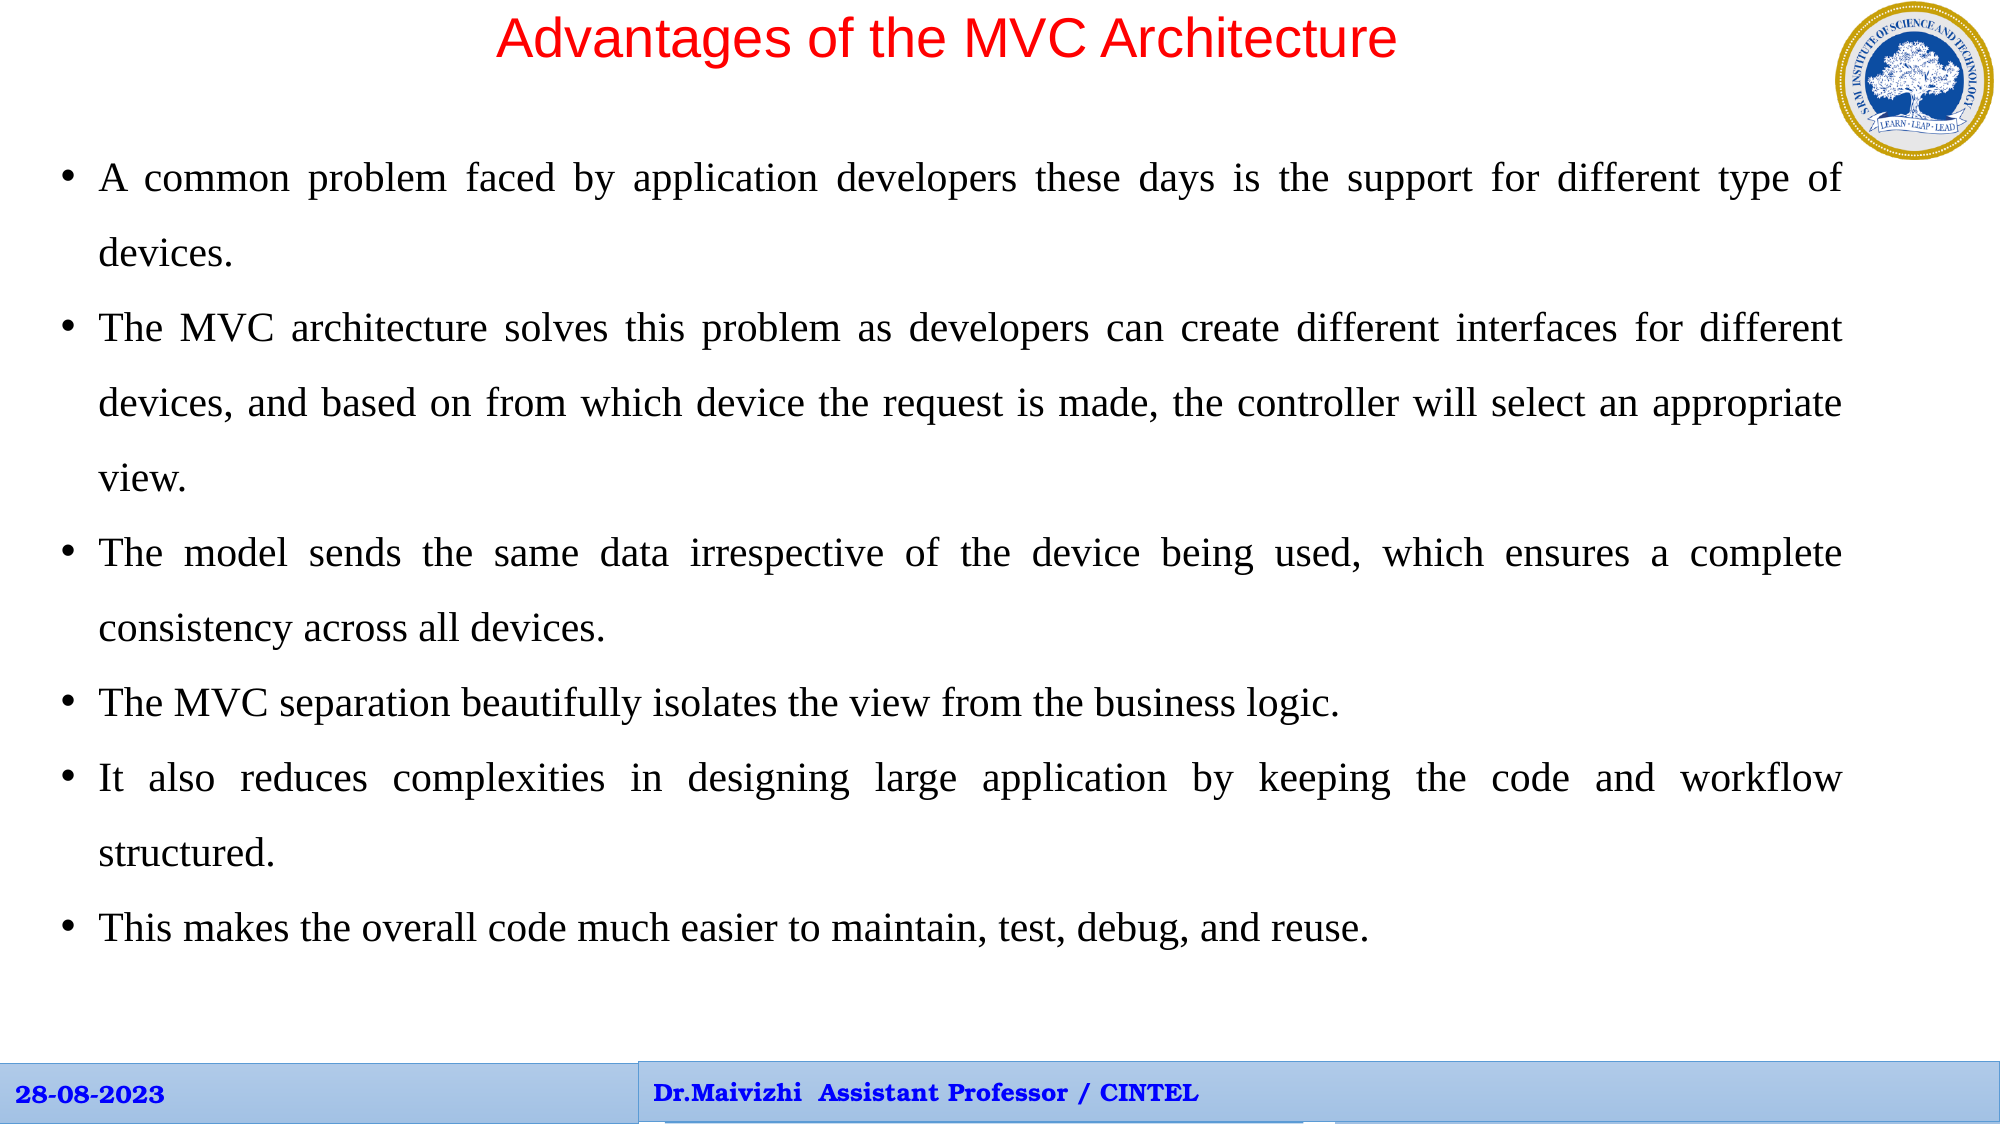

Advantages of the MVC Architecture
A common problem faced by application developers these days is the support for different type of devices.
The MVC architecture solves this problem as developers can create different interfaces for different devices, and based on from which device the request is made, the controller will select an appropriate view.
The model sends the same data irrespective of the device being used, which ensures a complete consistency across all devices.
The MVC separation beautifully isolates the view from the business logic.
It also reduces complexities in designing large application by keeping the code and workflow structured.
This makes the overall code much easier to maintain, test, debug, and reuse.
Dr.Maivizhi  Assistant Professor / CINTEL

28-08-2023
APP Faculties - CINTEL
104
104
28-08-2023